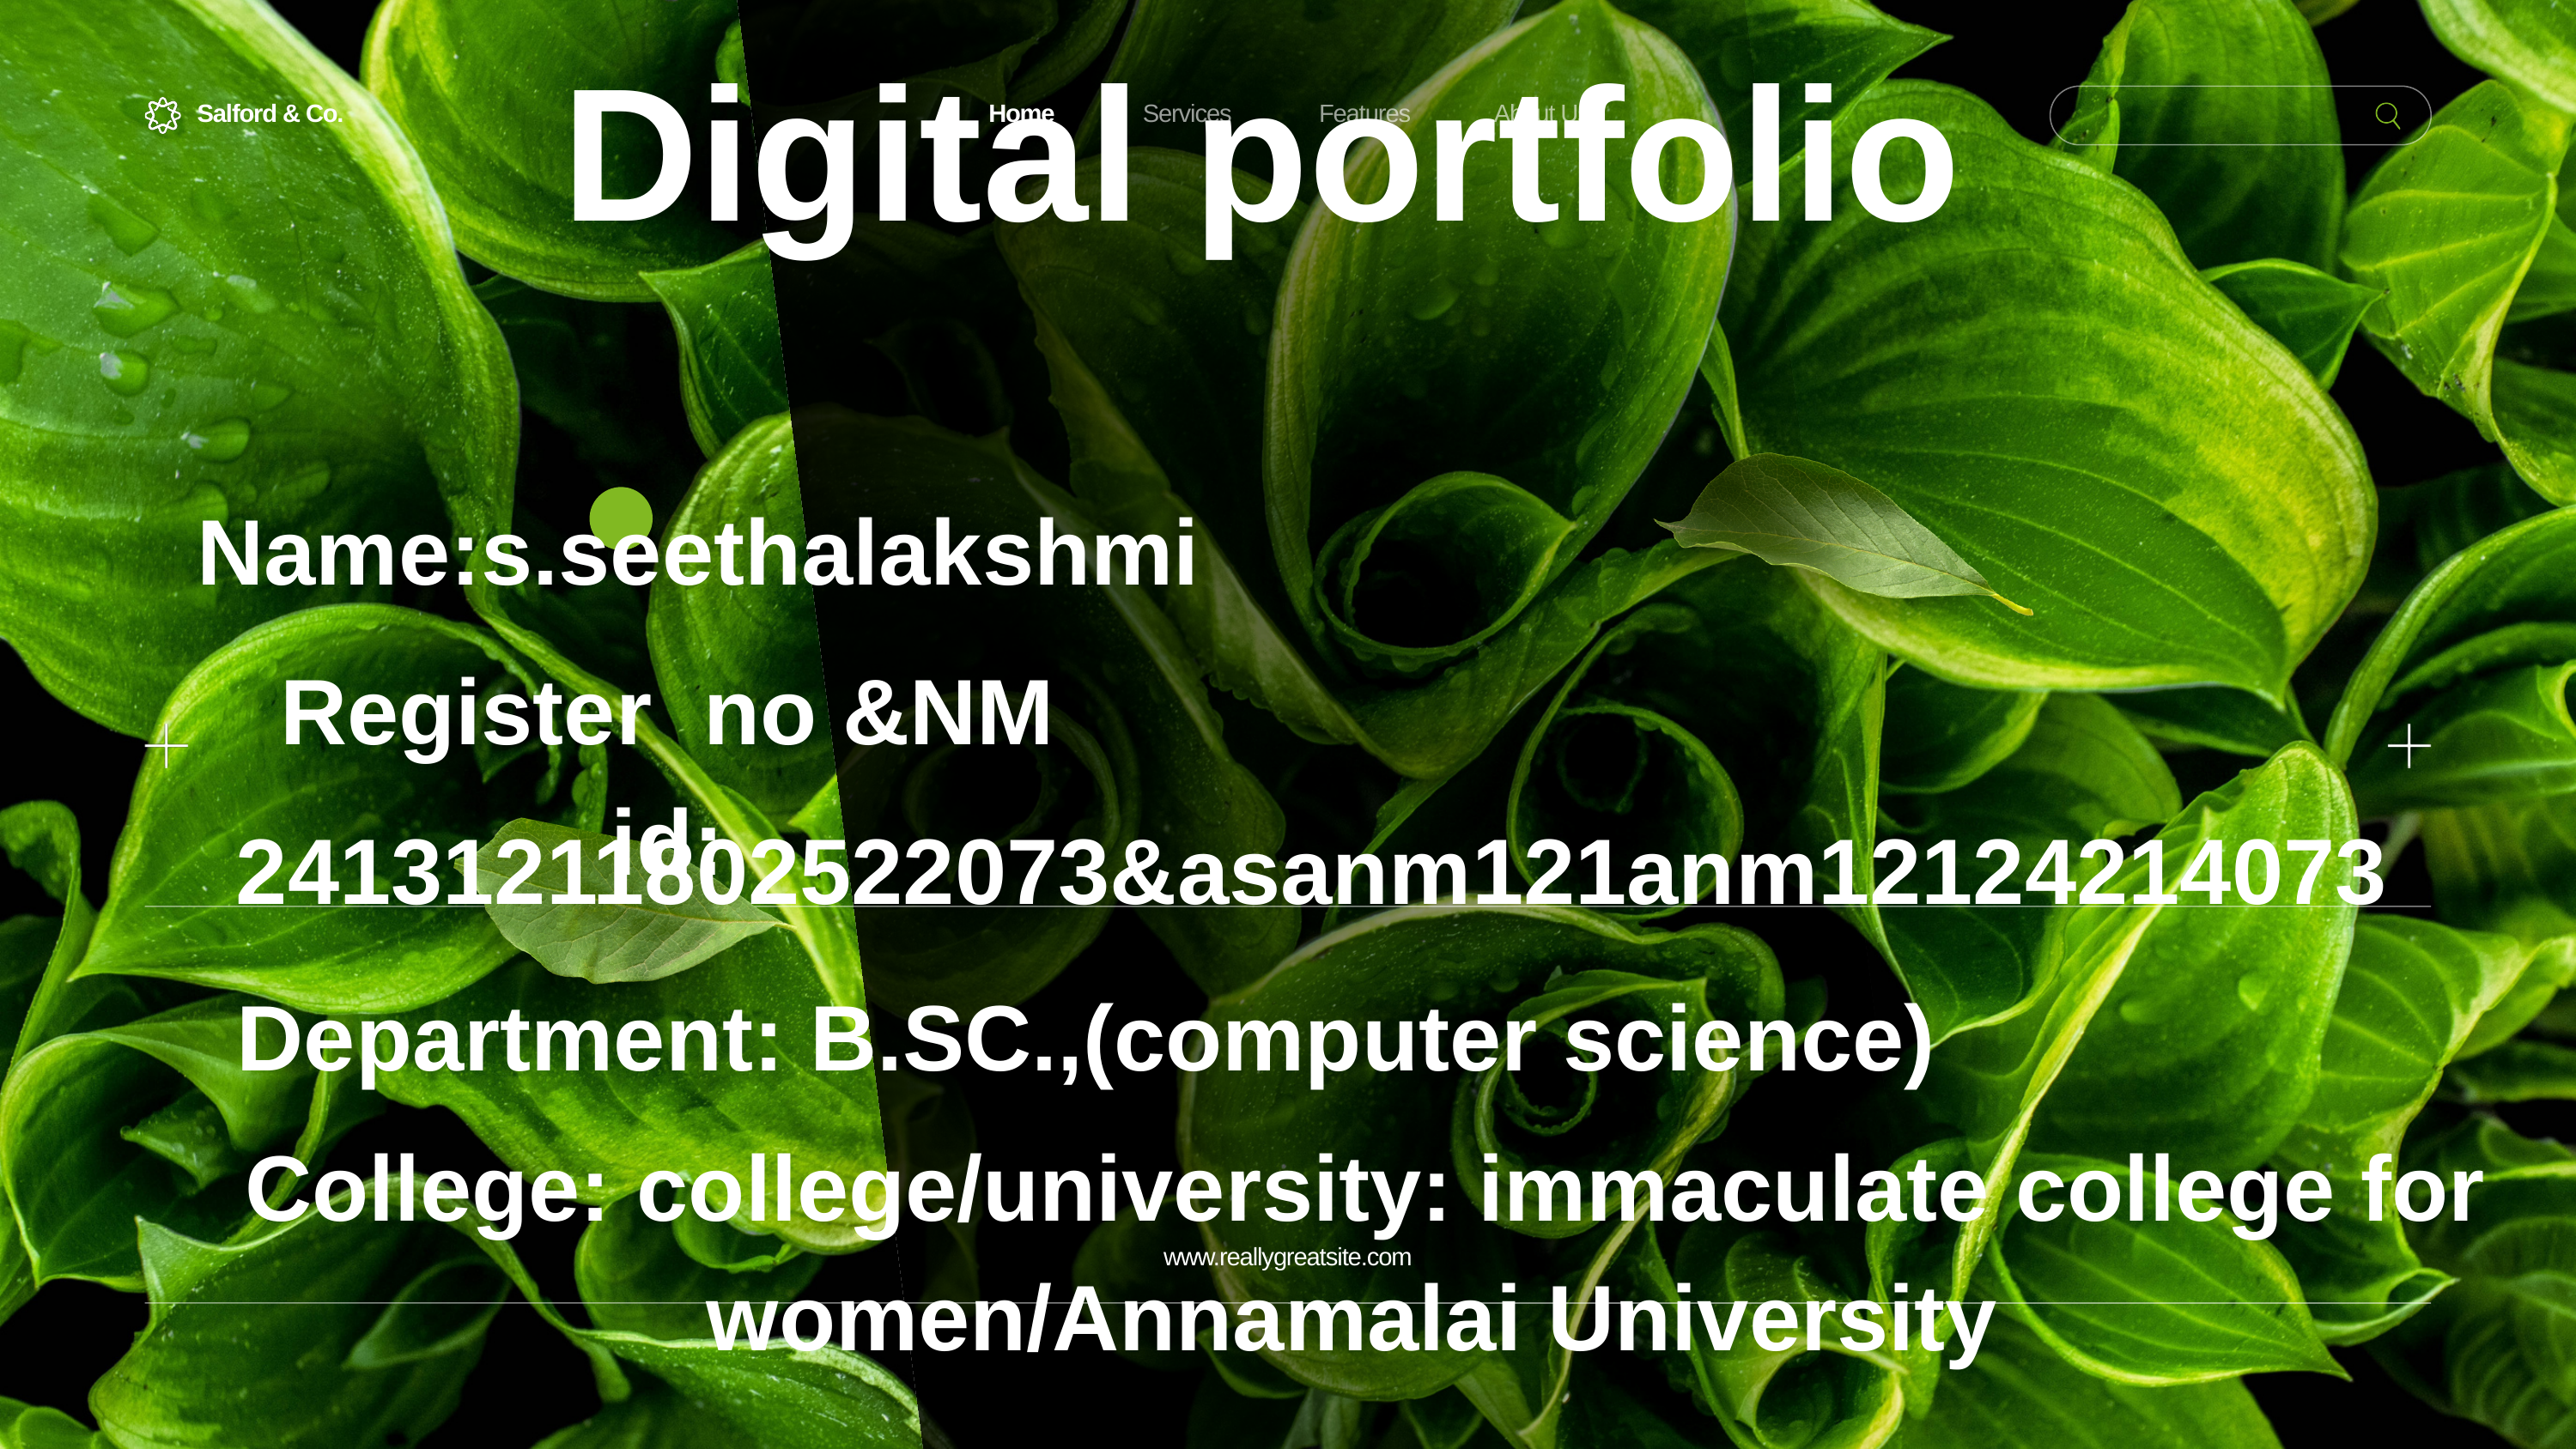

Digital portfolio

Salford & Co.
Home
Services
Features
About Us

Name:s.seethalakshmi

Register  no &NM id:

24131211802522073&asanm121anm12124214073

Department: B.SC.,(computer science)
College: college/university: immaculate college for women/Annamalai University
www.reallygreatsite.com